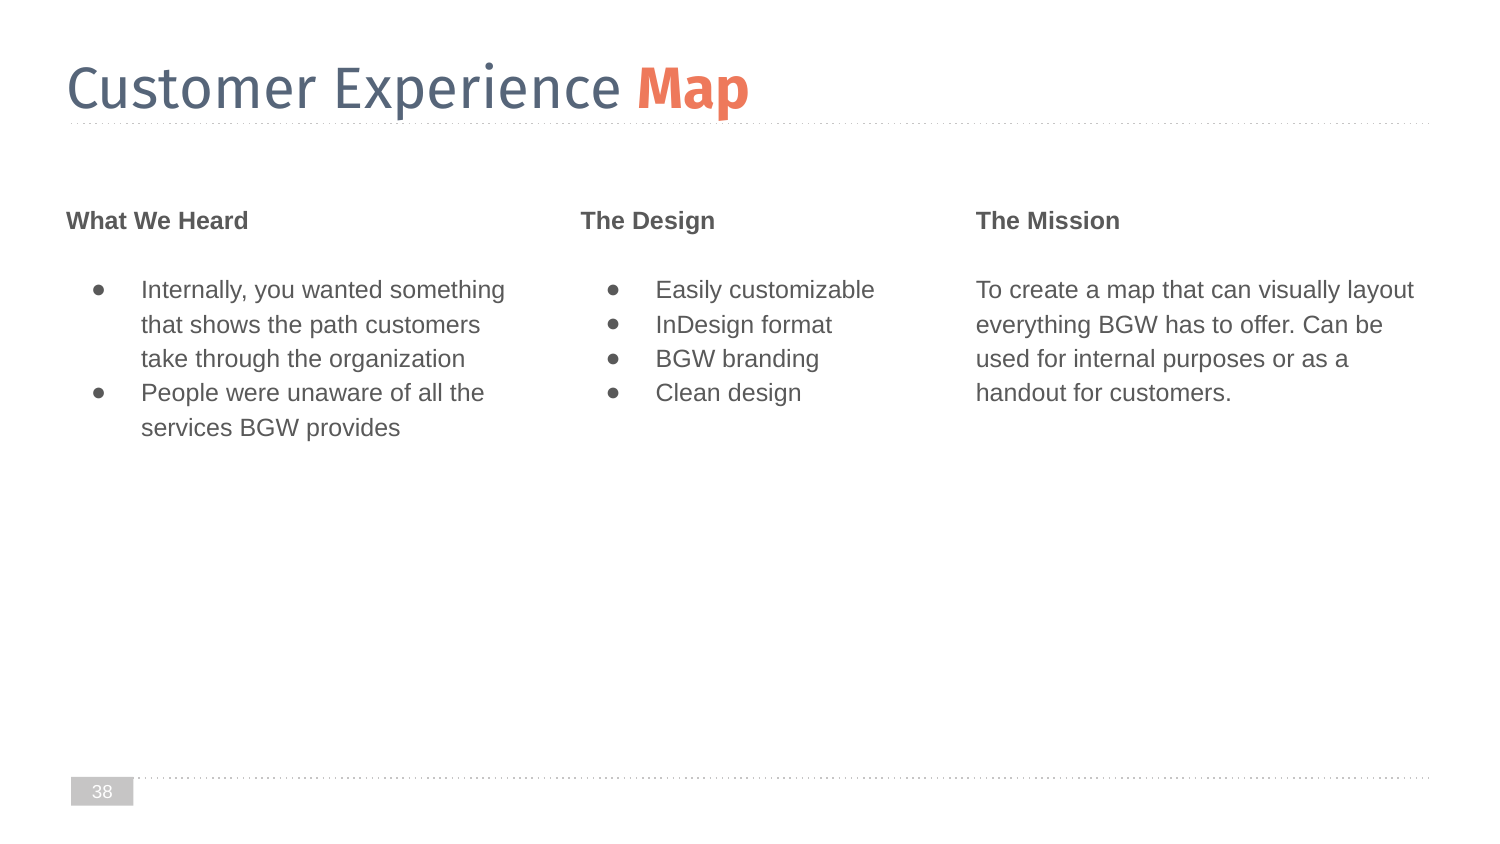

# Customer Experience Map
What We Heard

Internally, you wanted something that shows the path customers take through the organization
People were unaware of all the services BGW provides

The Design

Easily customizable
InDesign format
BGW branding
Clean design
The Mission

To create a map that can visually layout everything BGW has to offer. Can be used for internal purposes or as a handout for customers.

38